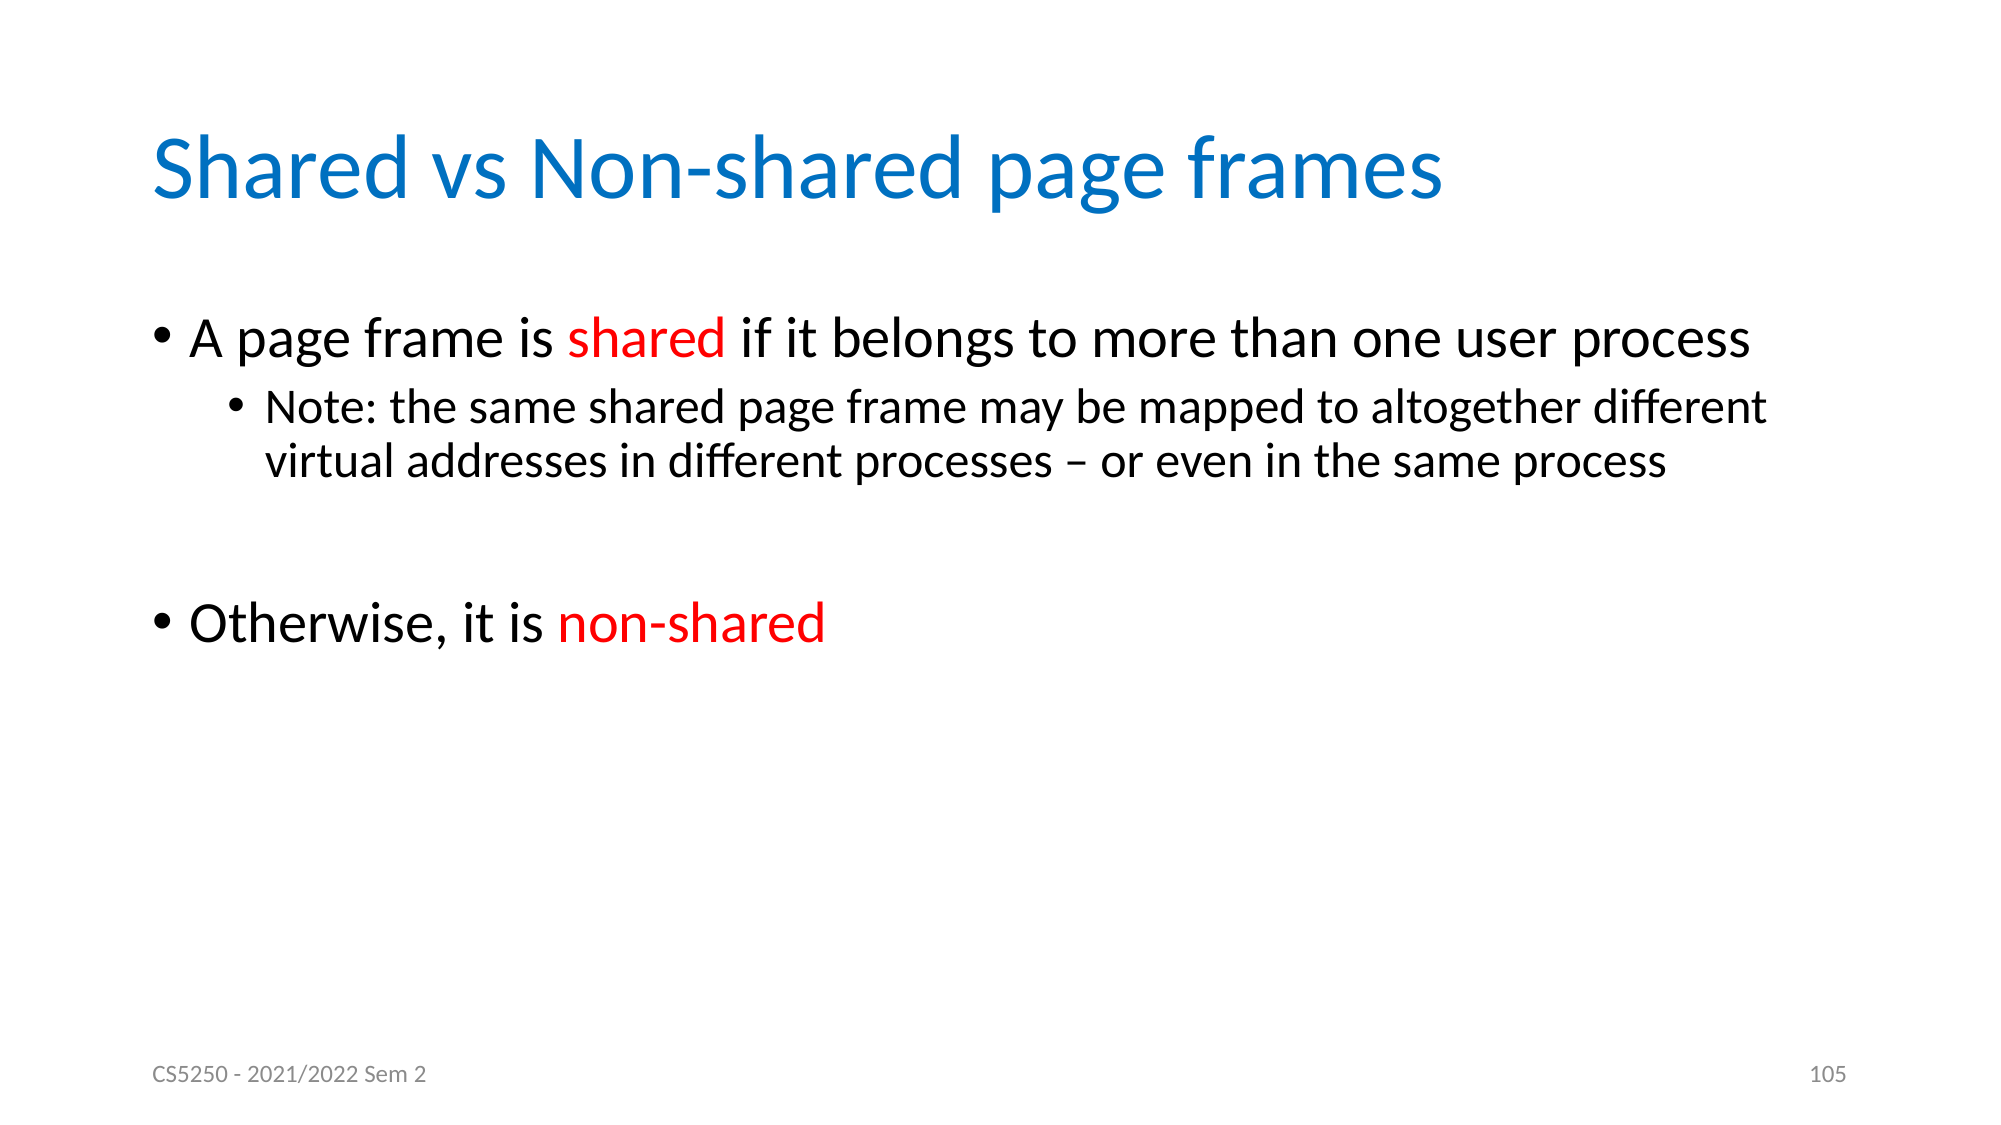

# Shared vs Non-shared page frames
A page frame is shared if it belongs to more than one user process
Note: the same shared page frame may be mapped to altogether different virtual addresses in different processes – or even in the same process

Otherwise, it is non-shared

CS5250 - 2021/2022 Sem 2
105